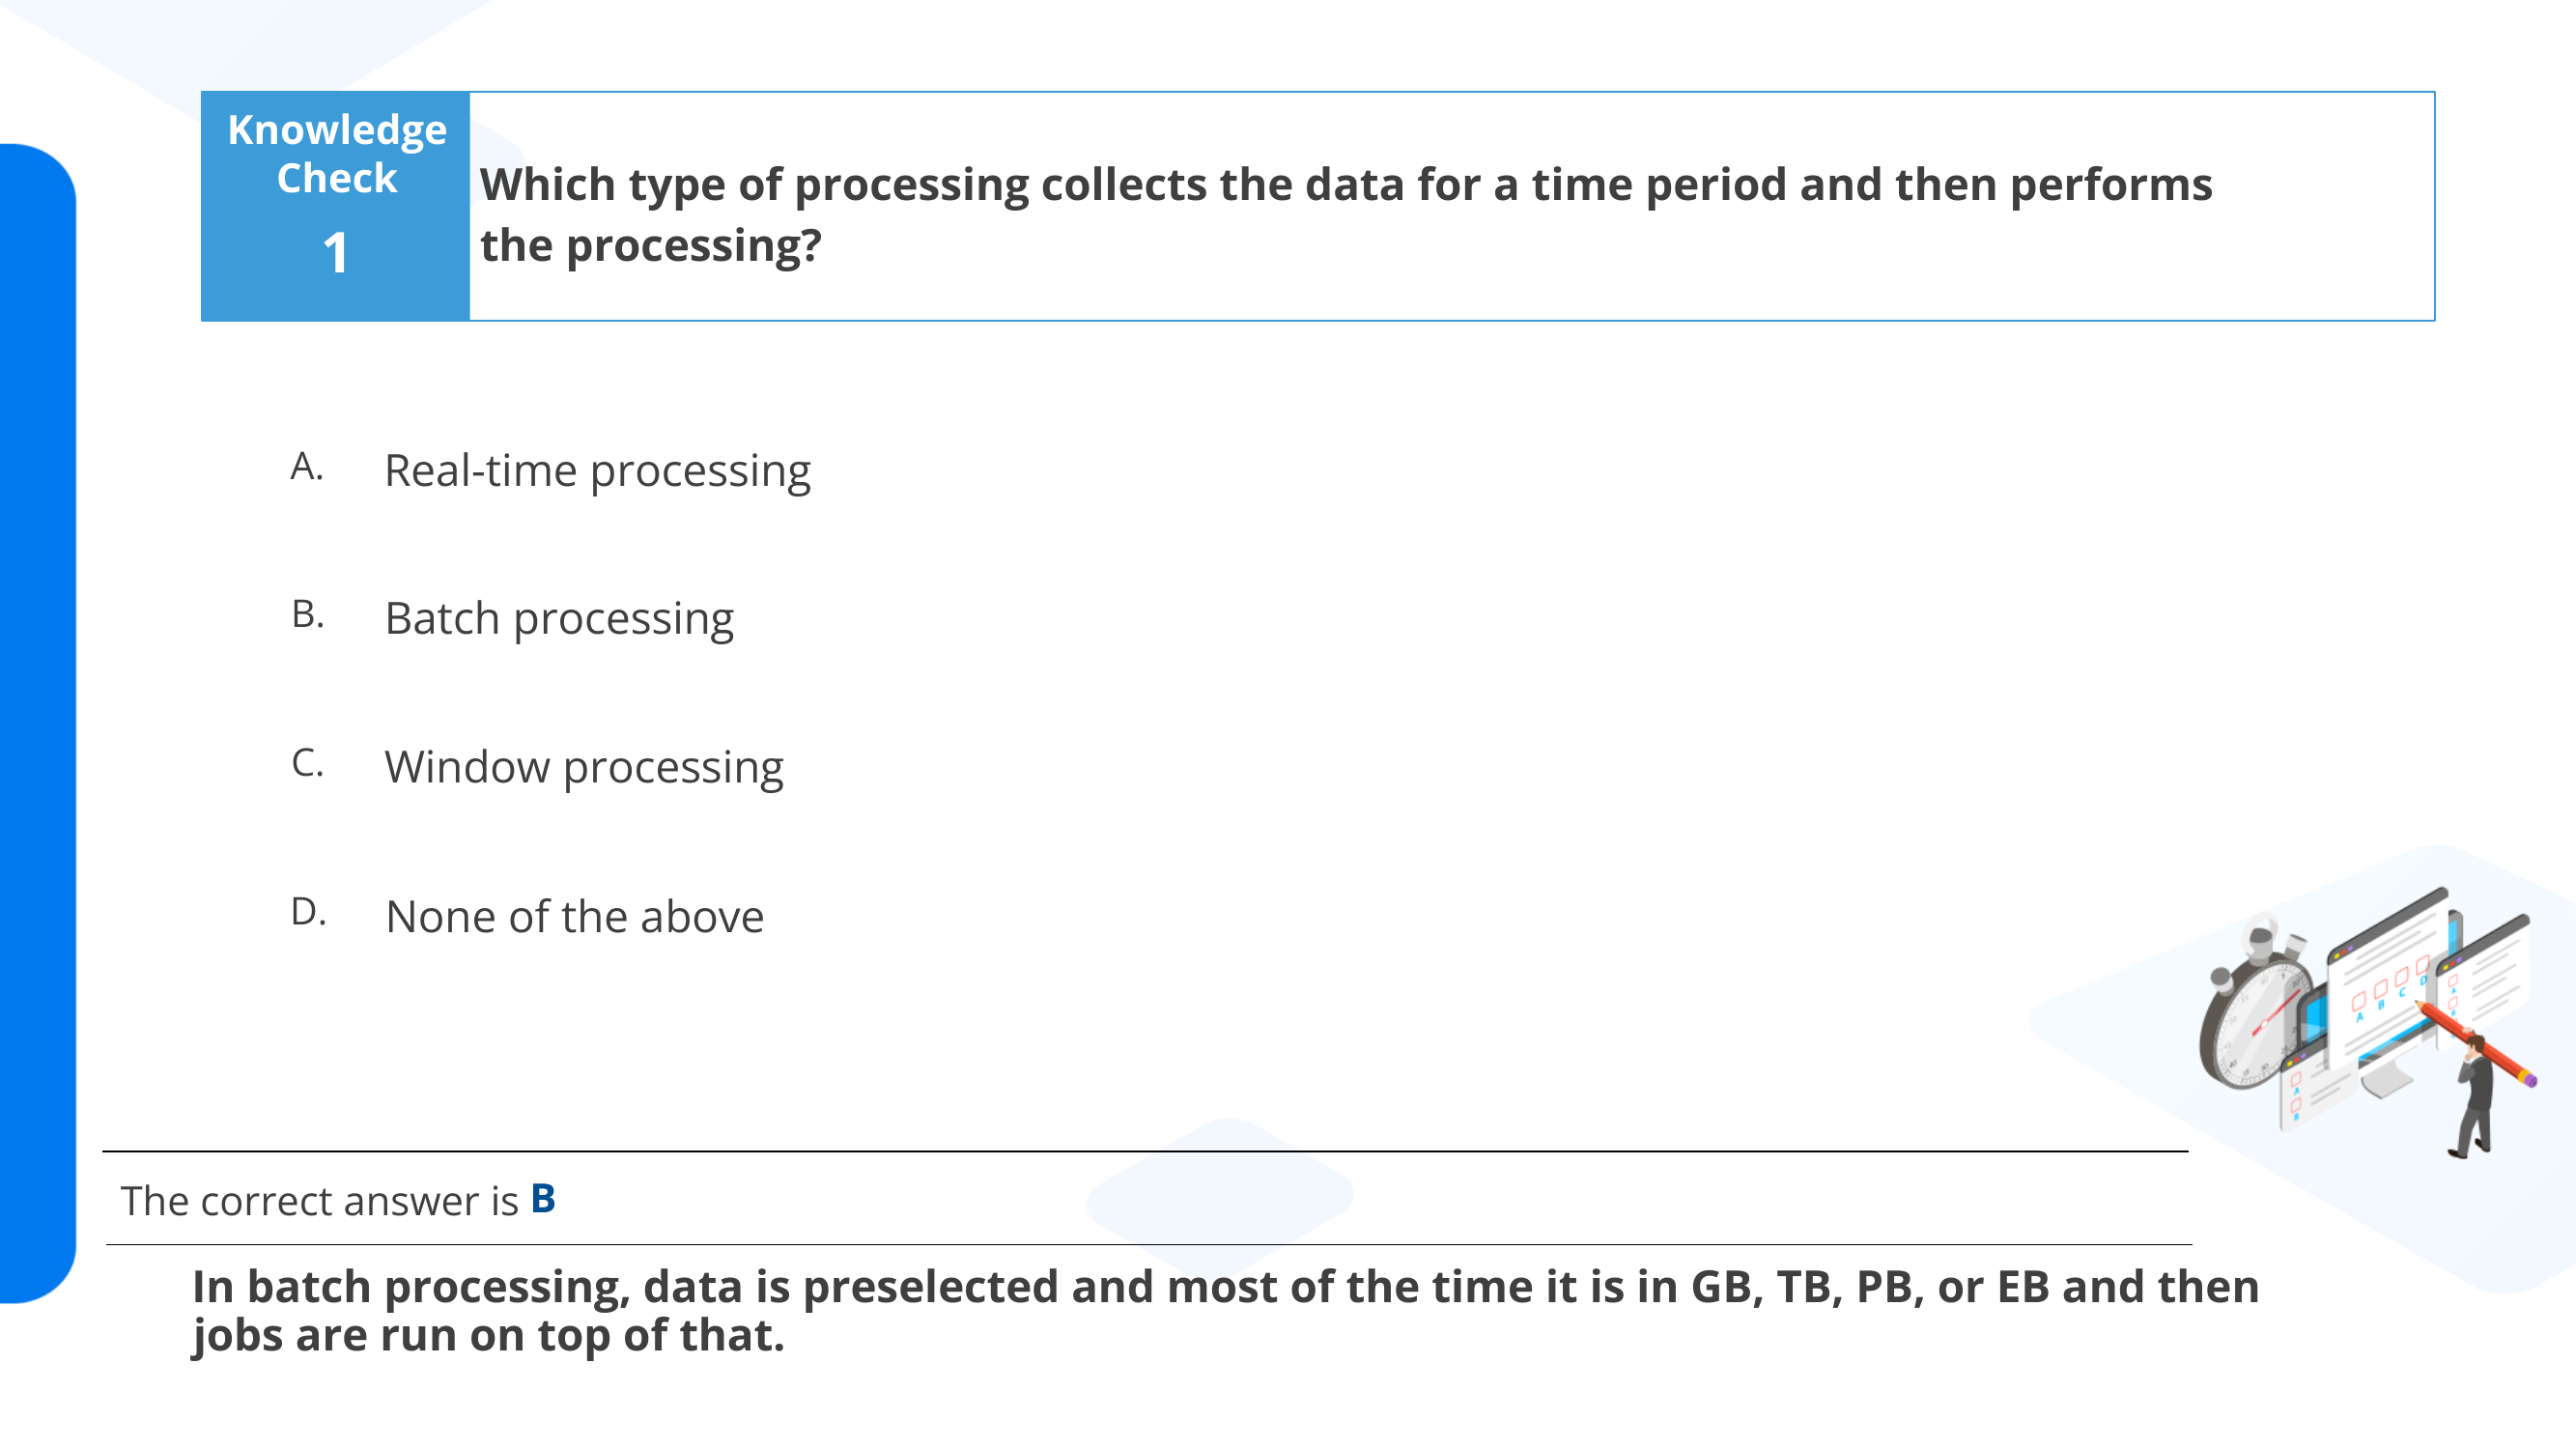

Which type of processing collects the data for a time period and then performs
 the processing?
1
Real-time processing

Batch processing

Window processing

None of the above
B
   In batch processing, data is preselected and most of the time it is in GB, TB, PB, or EB and then jobs are run on top of that.